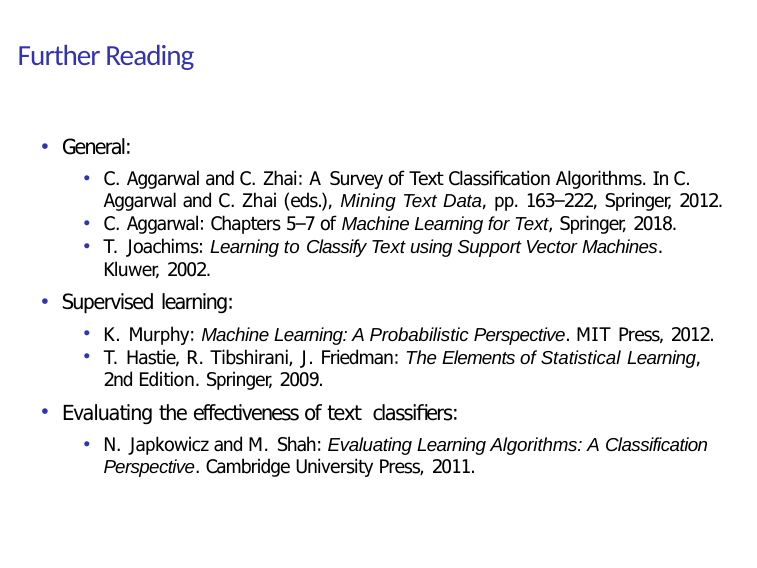

# Further Reading
General:
C. Aggarwal and C. Zhai: A Survey of Text Classification Algorithms. In C.  Aggarwal and C. Zhai (eds.), Mining Text Data, pp. 163–222, Springer, 2012.
C. Aggarwal: Chapters 5–7 of Machine Learning for Text, Springer, 2018.
T. Joachims: Learning to Classify Text using Support Vector Machines.
Kluwer, 2002.
Supervised learning:
K. Murphy: Machine Learning: A Probabilistic Perspective. MIT Press, 2012.
T. Hastie, R. Tibshirani, J. Friedman: The Elements of Statistical Learning,
2nd Edition. Springer, 2009.
Evaluating the effectiveness of text classifiers:
N. Japkowicz and M. Shah: Evaluating Learning Algorithms: A Classification  Perspective. Cambridge University Press, 2011.